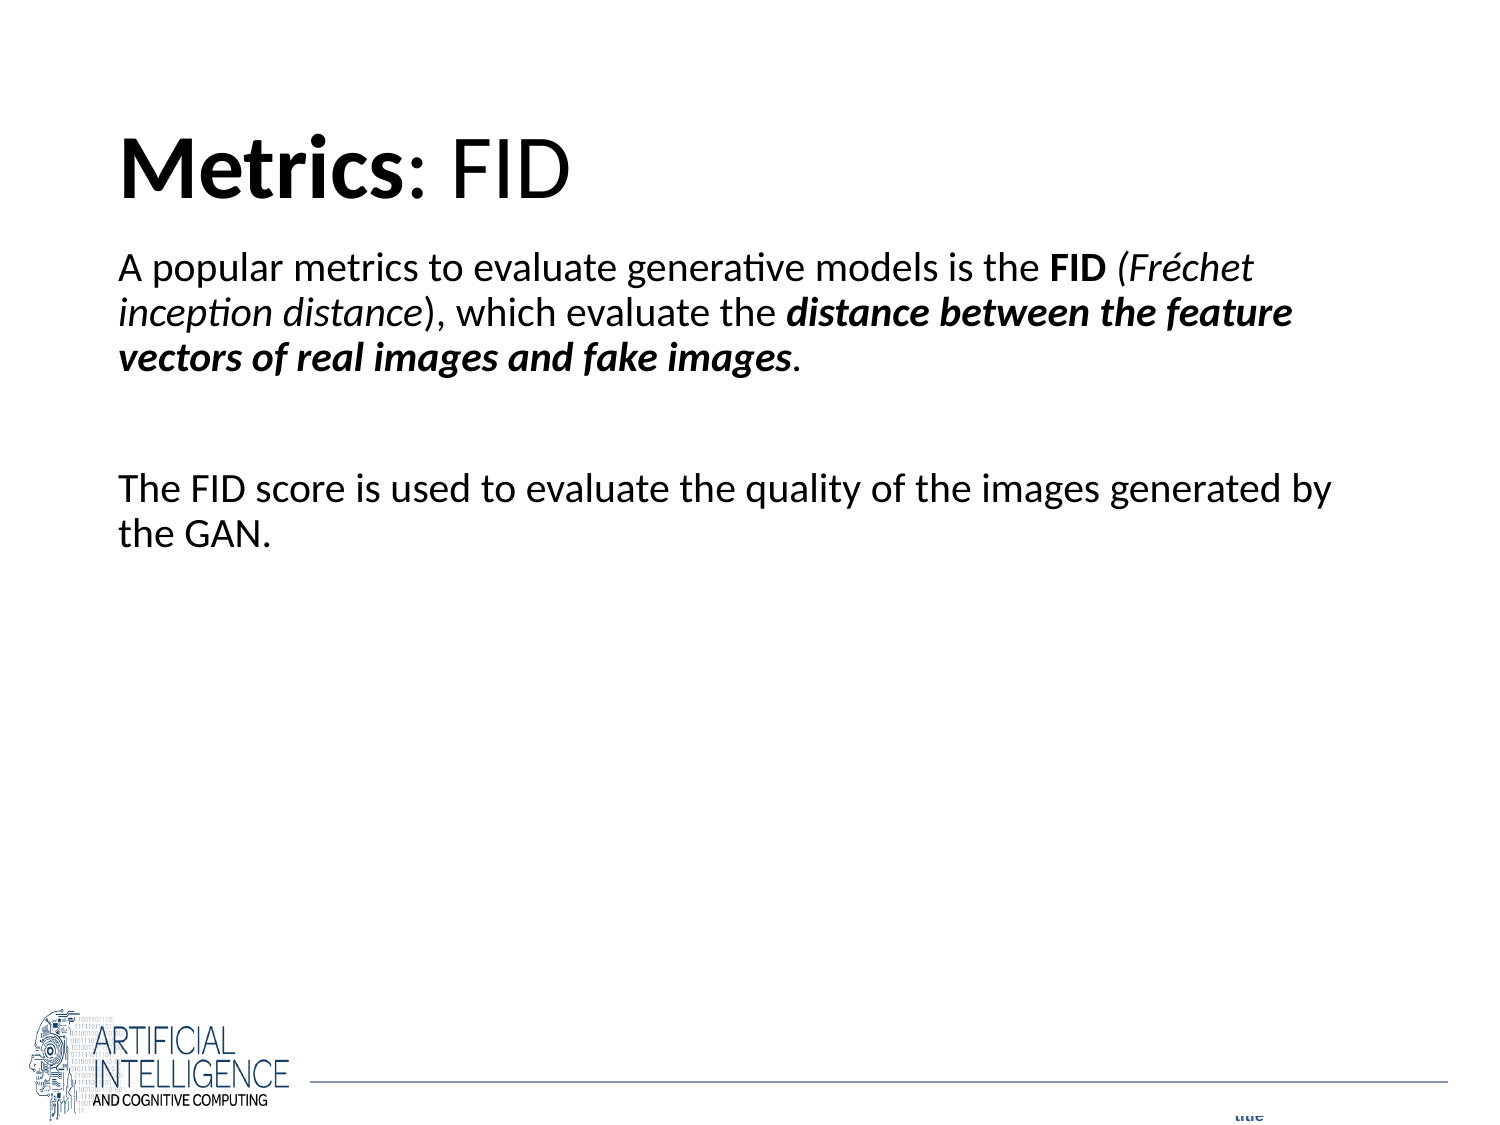

# Metrics: FID
A popular metrics to evaluate generative models is the FID (Fréchet inception distance), which evaluate the distance between the feature vectors of real images and fake images.

The FID score is used to evaluate the quality of the images generated by the GAN.